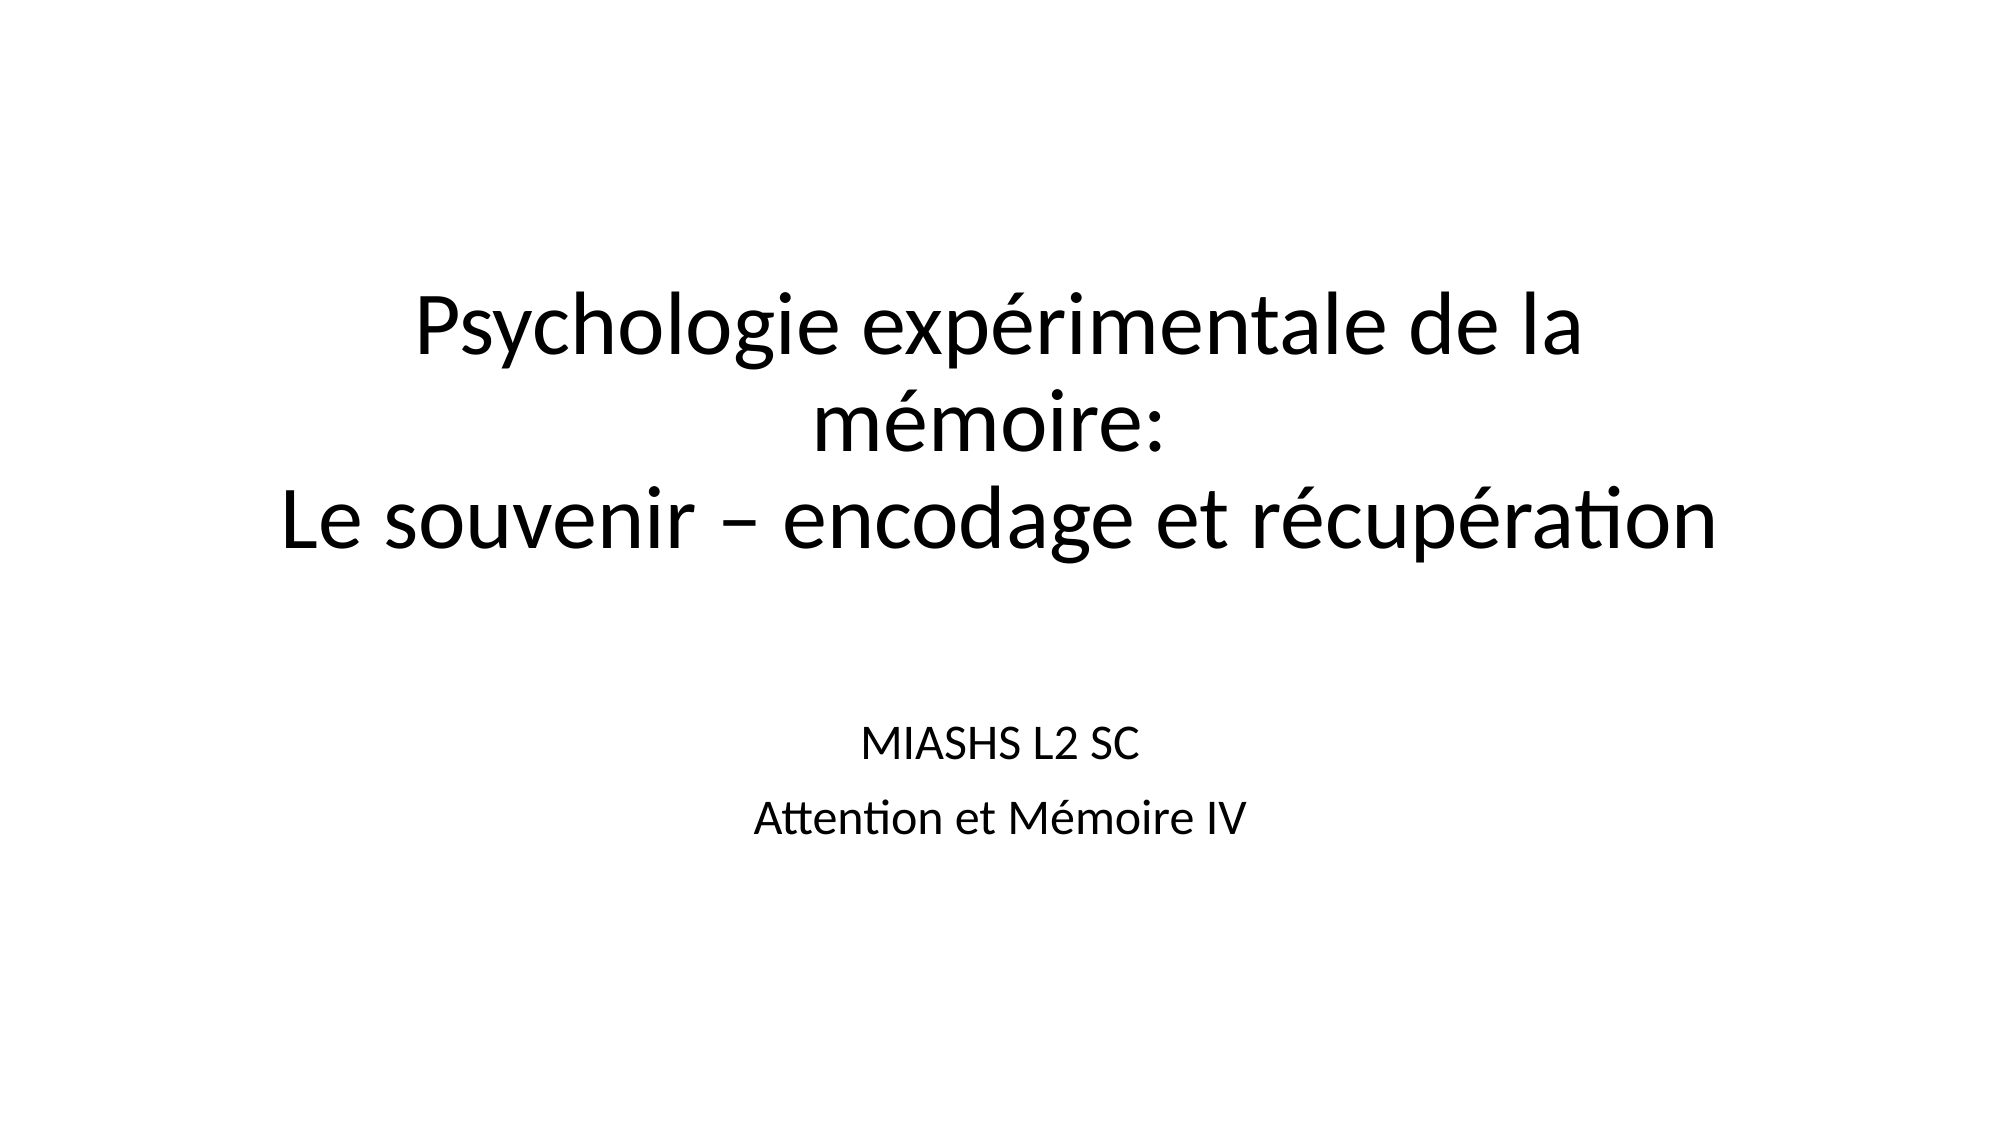

# Psychologie expérimentale de la mémoire: Le souvenir – encodage et récupération
MIASHS L2 SC
Attention et Mémoire IV